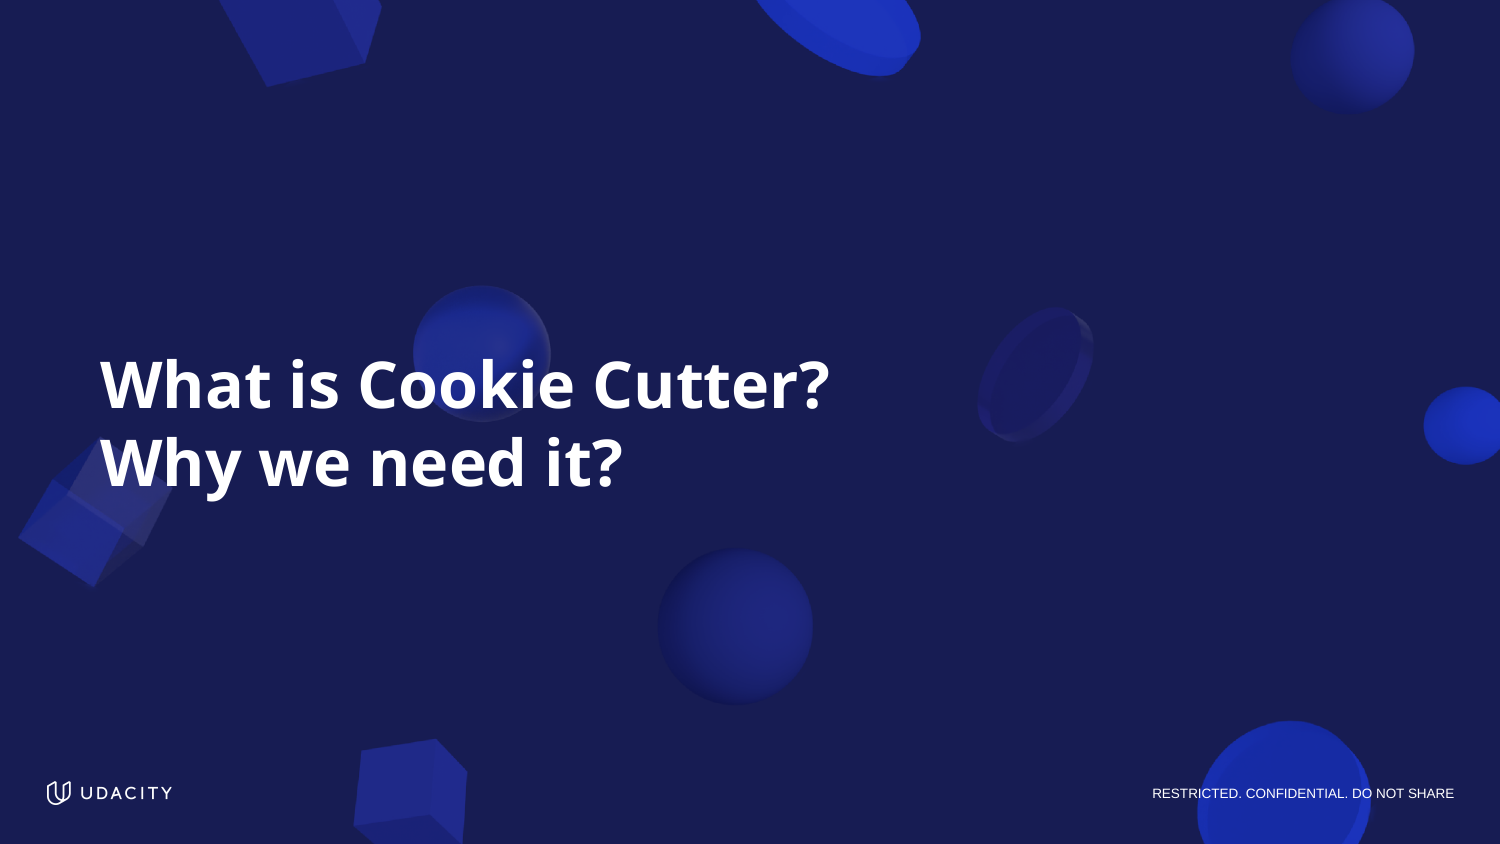

# What is Cookie Cutter?
Why we need it?